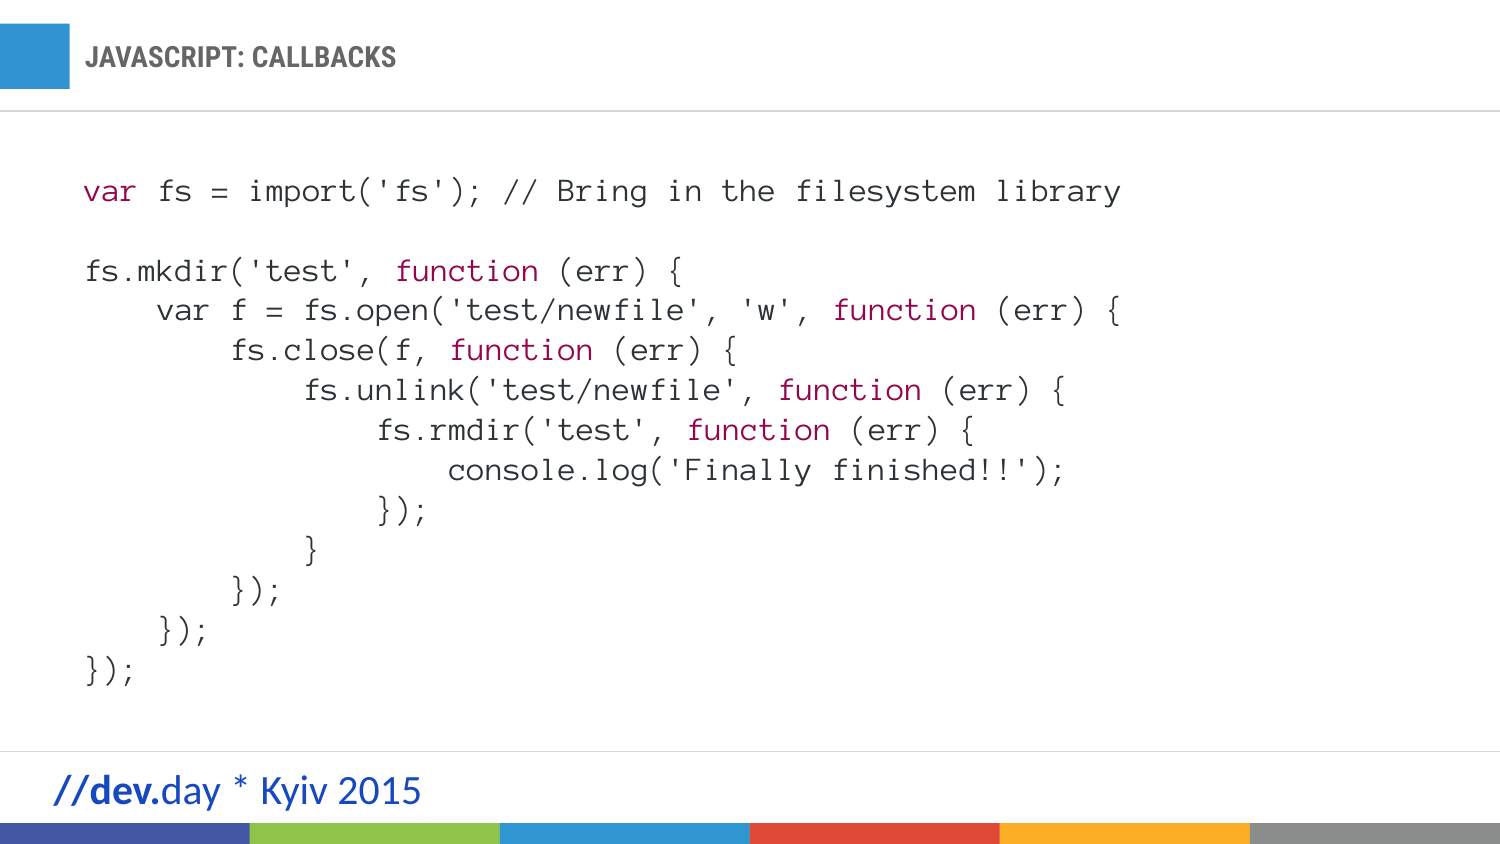

JAVASCRIPT: CALLBACKS
var fs = import('fs'); // Bring in the filesystem library

fs.mkdir('test', function (err) {
    var f = fs.open('test/newfile', 'w', function (err) {
        fs.close(f, function (err) {
            fs.unlink('test/newfile', function (err) {
                fs.rmdir('test', function (err) {
                    console.log('Finally finished!!');
                });
            }
        });
    });
});